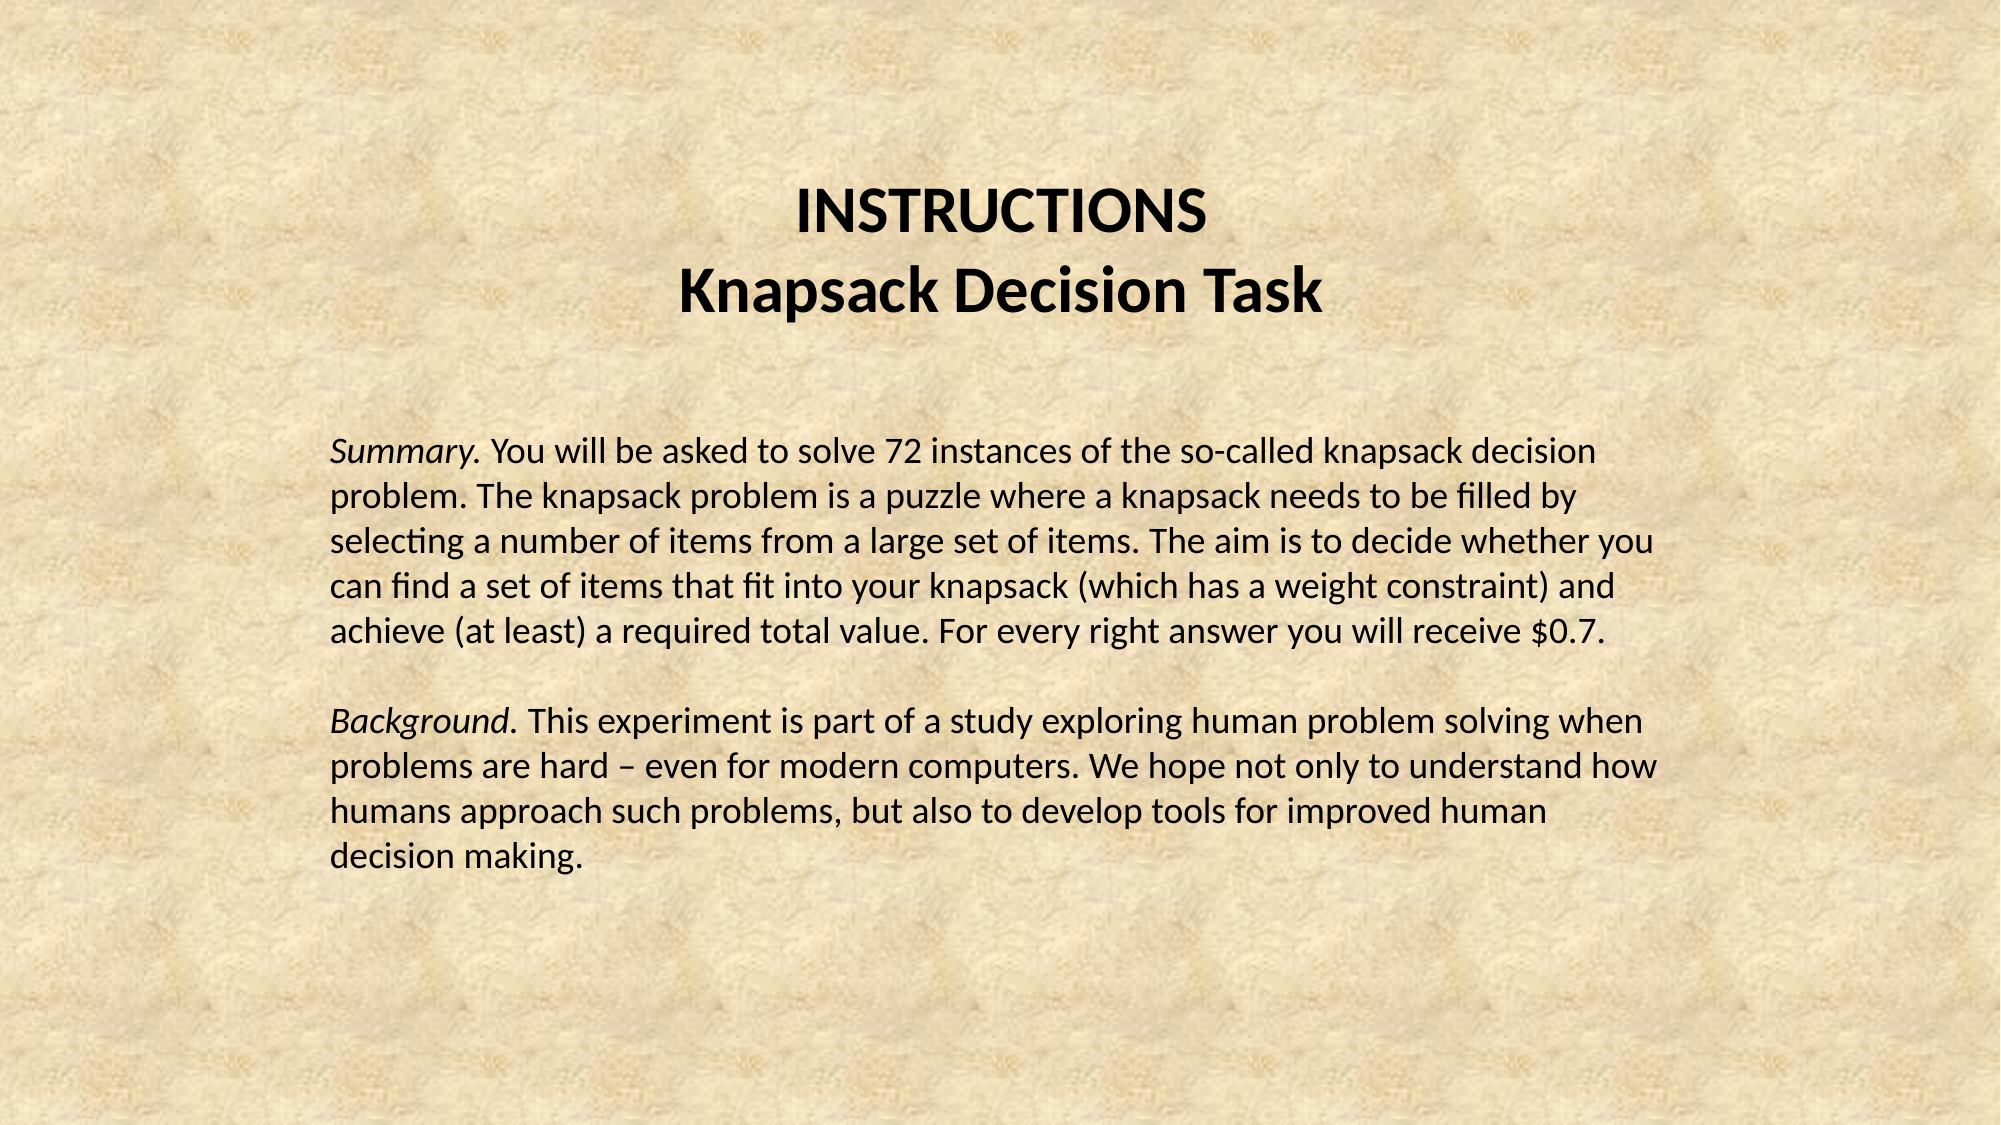

INSTRUCTIONS
Knapsack Decision Task

Summary. You will be asked to solve 72 instances of the so-called knapsack decision problem. The knapsack problem is a puzzle where a knapsack needs to be filled by selecting a number of items from a large set of items. The aim is to decide whether you
can find a set of items that fit into your knapsack (which has a weight constraint) and achieve (at least) a required total value. For every right answer you will receive $0.7.

Background. This experiment is part of a study exploring human problem solving when problems are hard – even for modern computers. We hope not only to understand how humans approach such problems, but also to develop tools for improved human decision making.